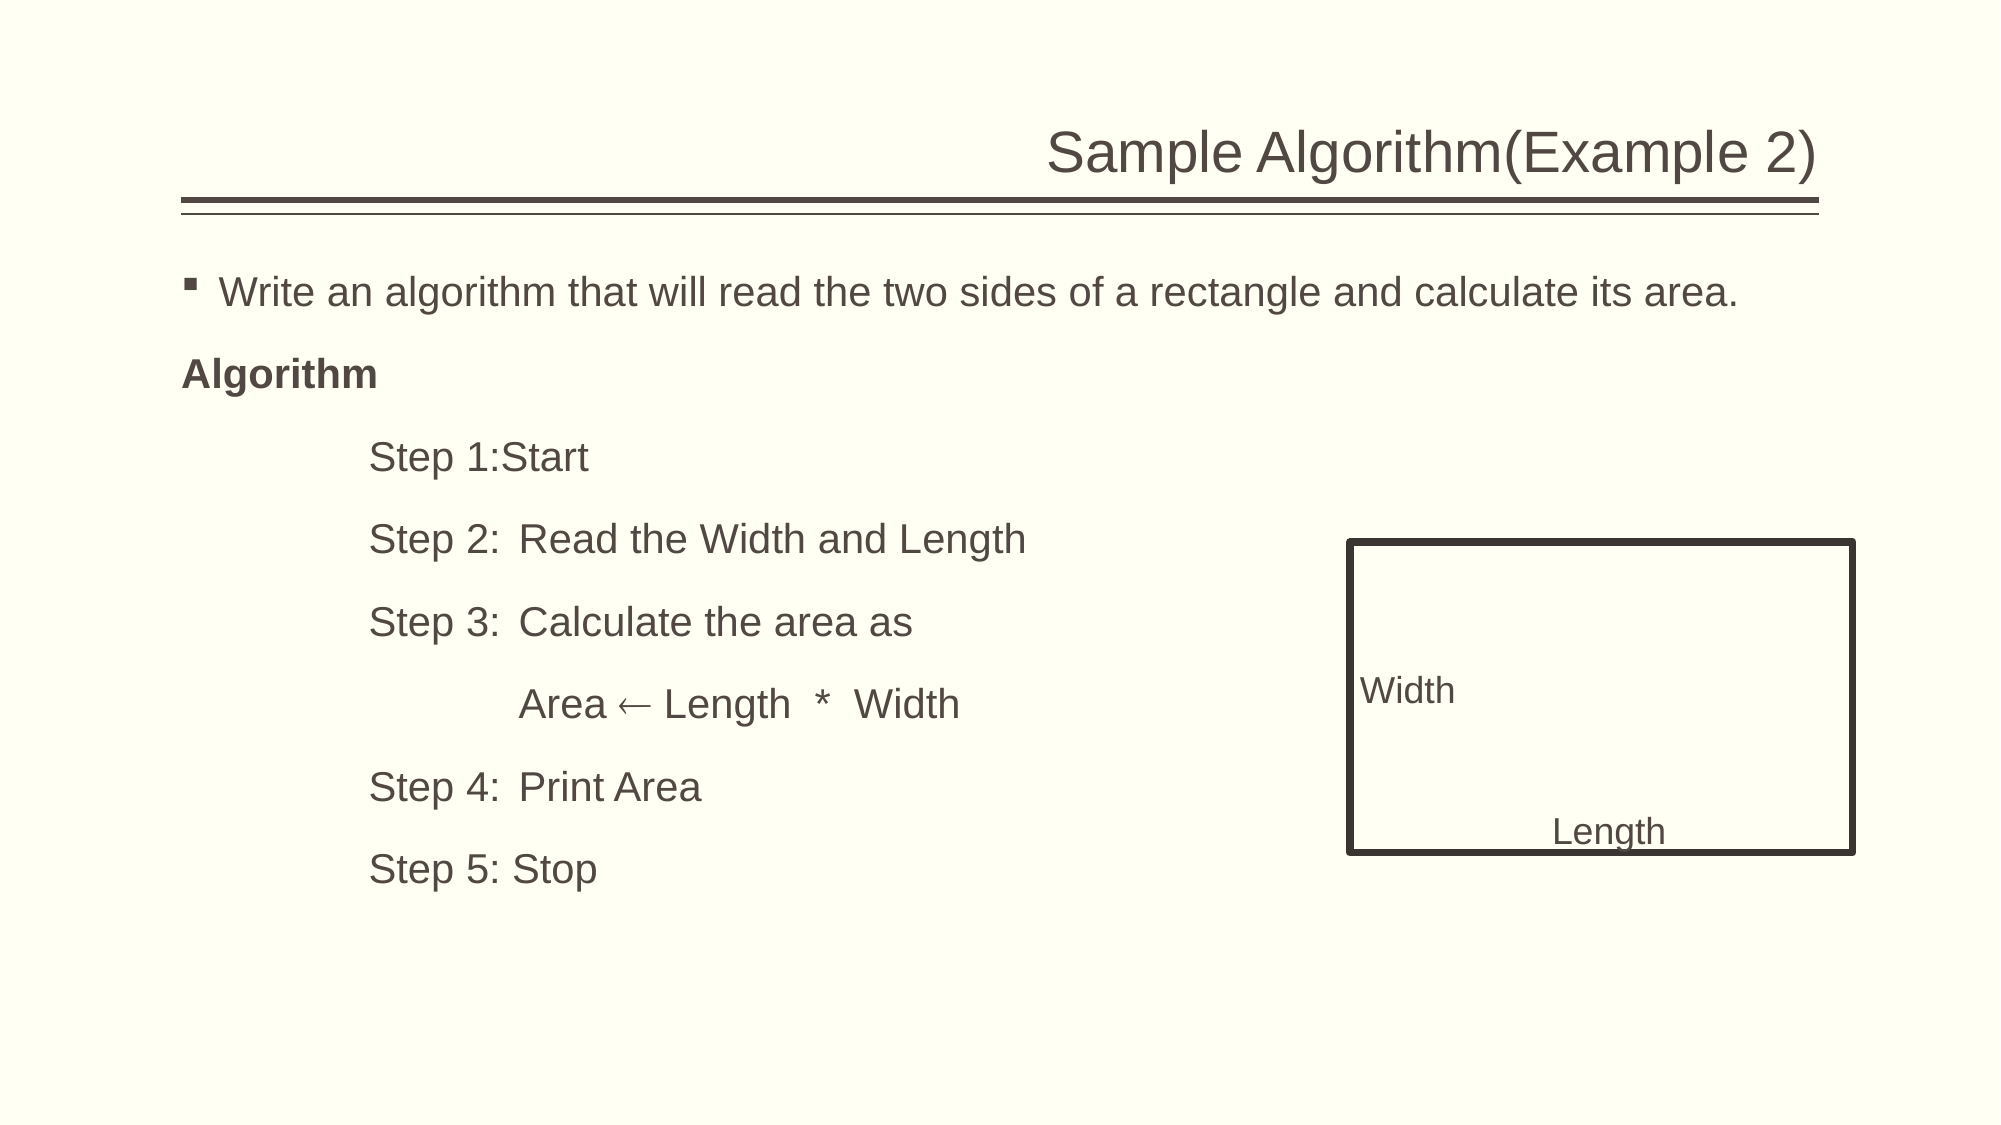

# Sample Algorithm(Example 2)
Write an algorithm that will read the two sides of a rectangle and calculate its area.
Algorithm
		Step 1:Start
		Step 2: 	Read the Width and Length
		Step 3: 	Calculate the area as
			Area ← Length  *  Width
		Step 4: 	Print Area
		Step 5: Stop

Width
Length